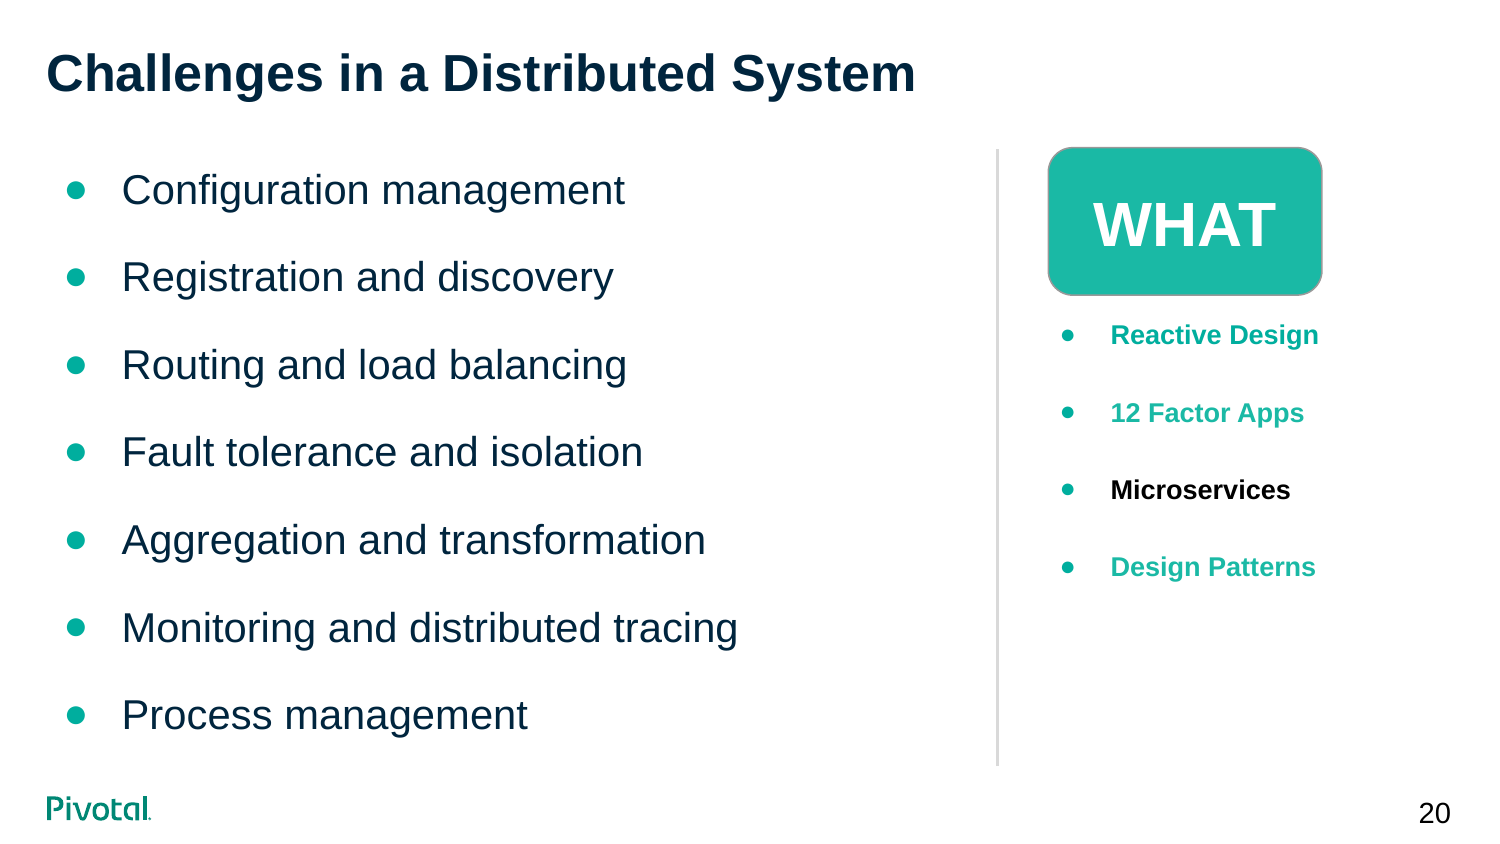

# Challenges in a Distributed System
Configuration management
Registration and discovery
Routing and load balancing
Fault tolerance and isolation
Aggregation and transformation
Monitoring and distributed tracing
Process management

Reactive Design
12 Factor Apps
Microservices
Design Patterns
WHAT
20